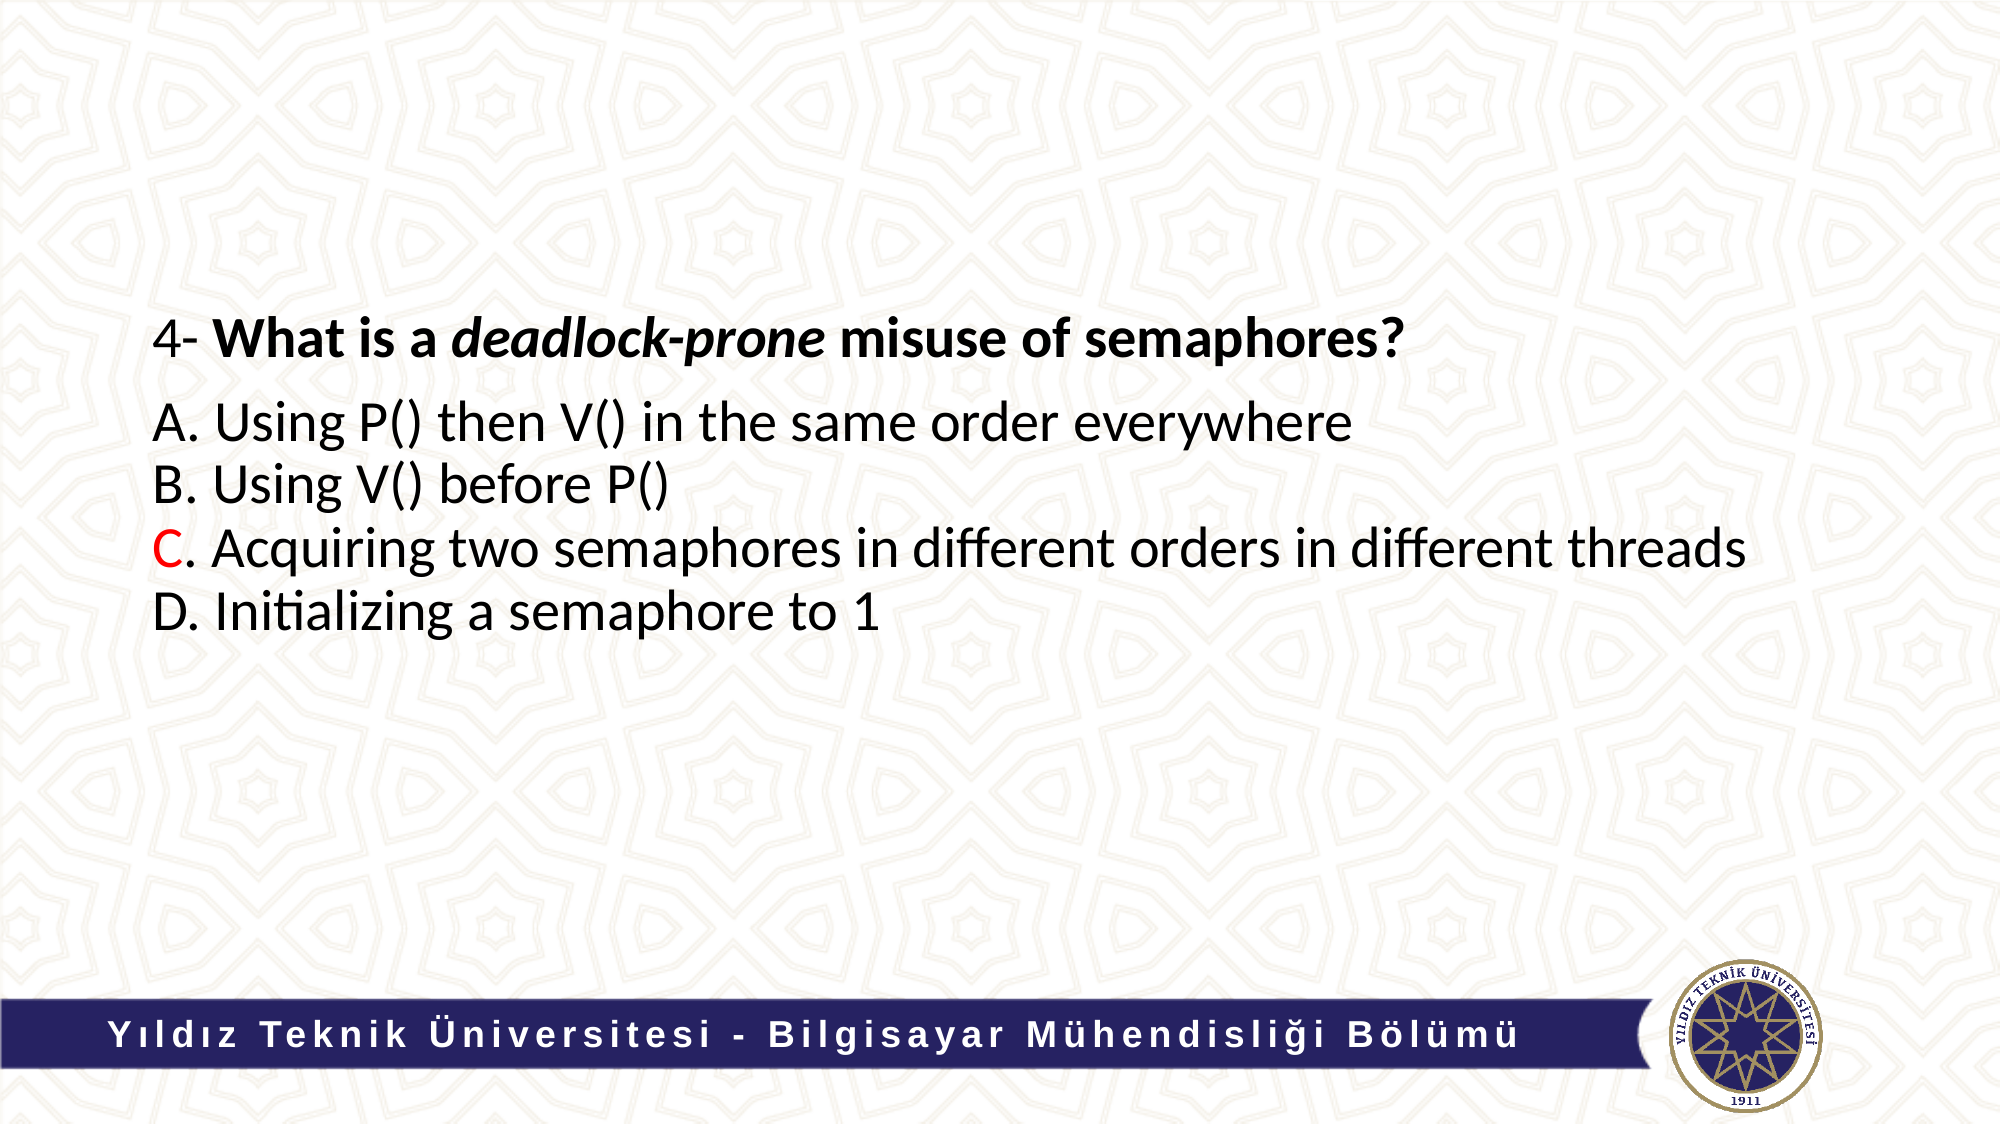

#
4- What is a deadlock-prone misuse of semaphores?
A. Using P() then V() in the same order everywhere
B. Using V() before P()
C. Acquiring two semaphores in different orders in different threads
D. Initializing a semaphore to 1

Yıldız Teknik Üniversitesi - Bilgisayar Mühendisliği Bölümü